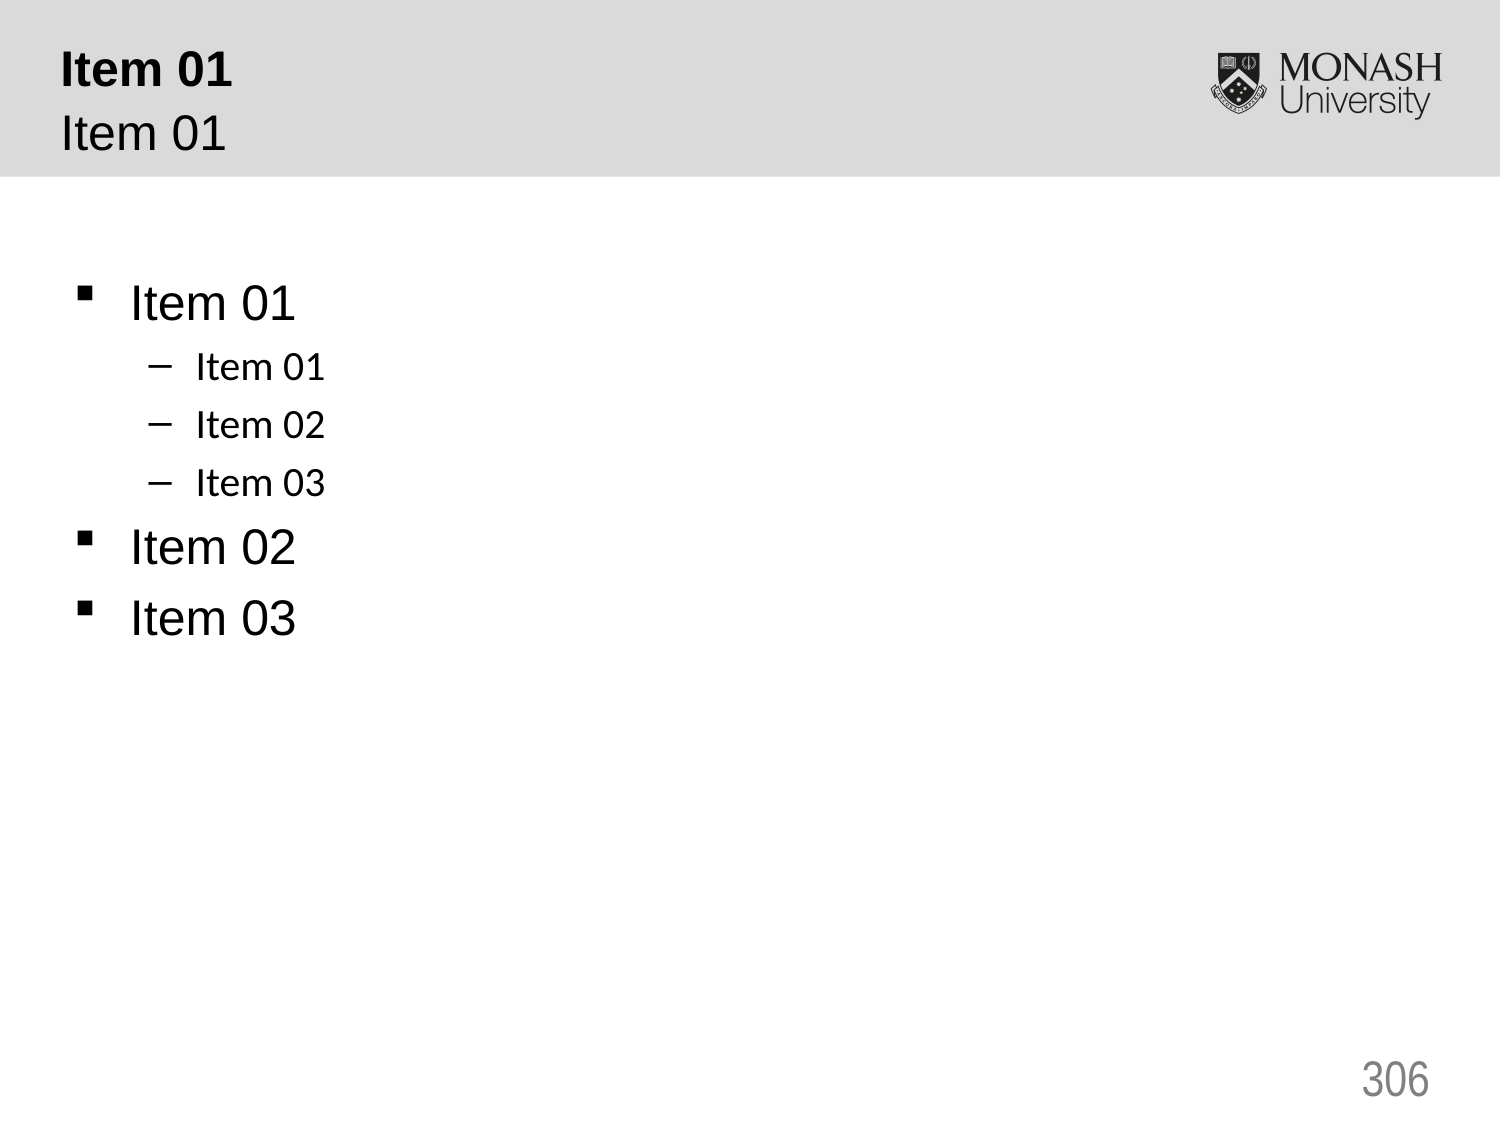

Item 01
Item 01
Item 01
Item 01
Item 02
Item 03
Item 02
Item 03